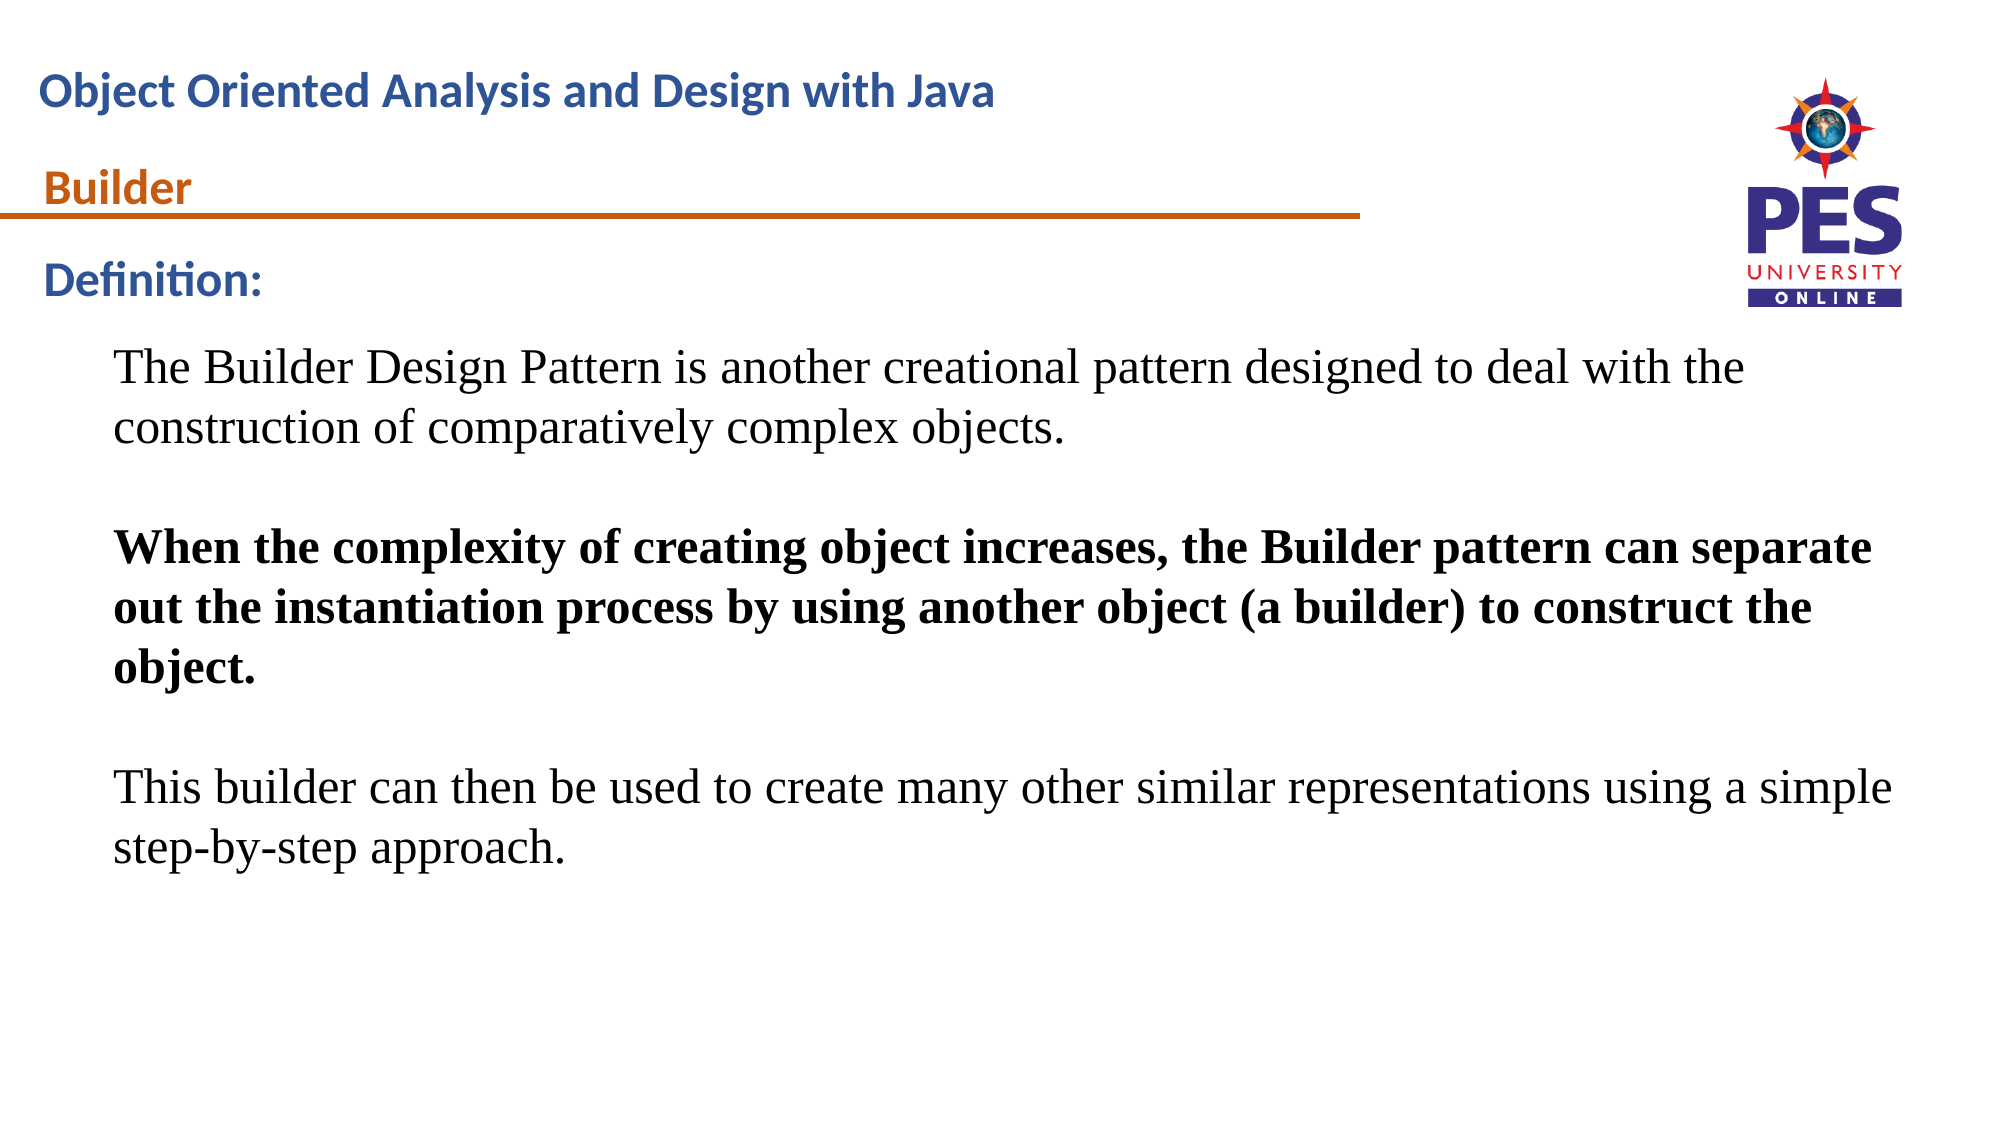

Builder
Definition:

The Builder Design Pattern is another creational pattern designed to deal with the construction of comparatively complex objects.

When the complexity of creating object increases, the Builder pattern can separate out the instantiation process by using another object (a builder) to construct the object.

This builder can then be used to create many other similar representations using a simple step-by-step approach.